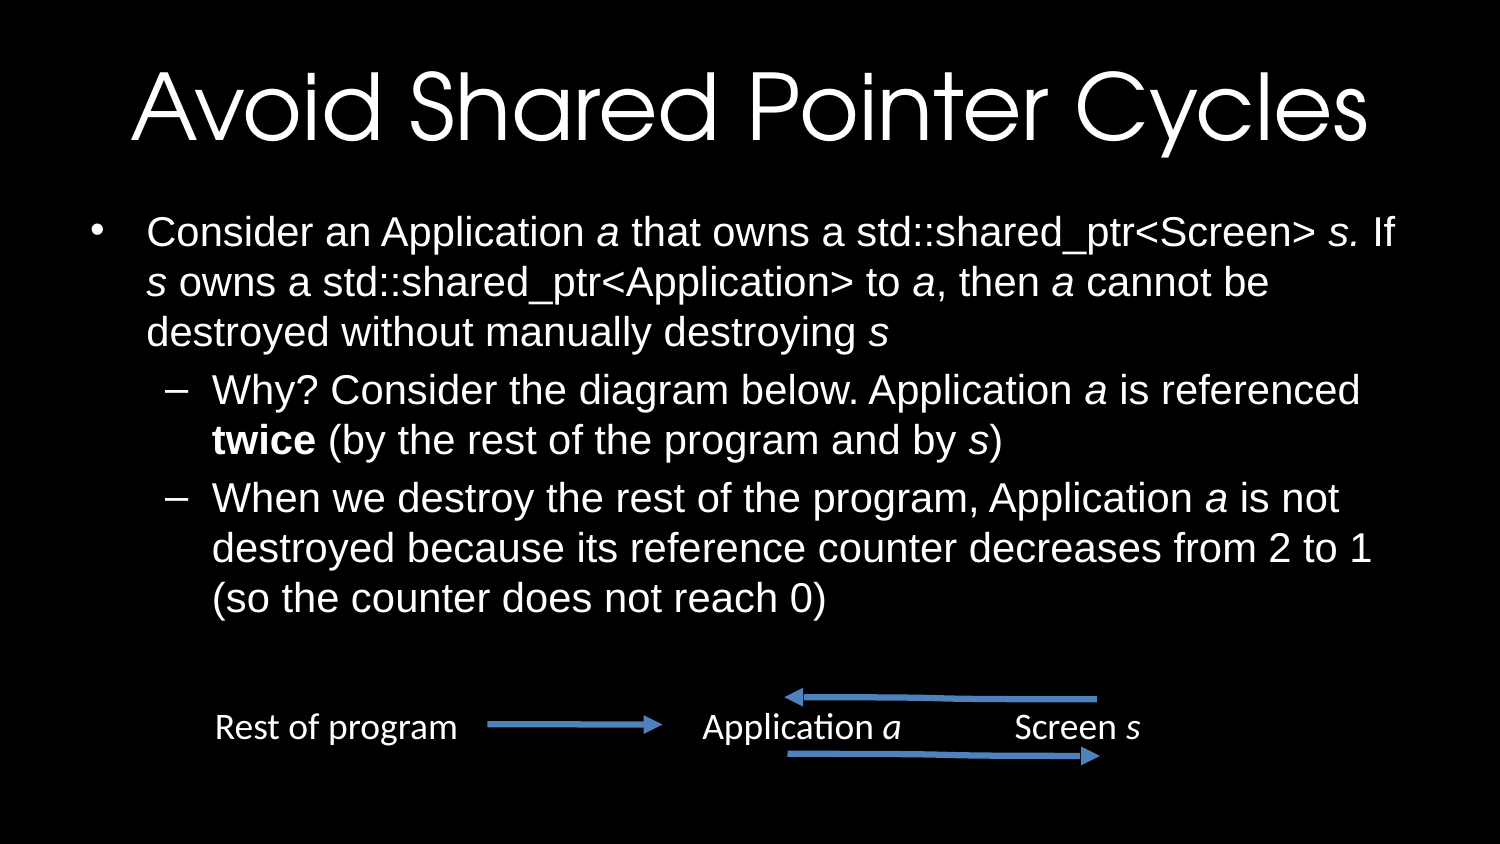

# Avoid Shared Pointer Cycles
Consider an Application a that owns a std::shared_ptr<Screen> s. If s owns a std::shared_ptr<Application> to a, then a cannot be destroyed without manually destroying s
Why? Consider the diagram below. Application a is referenced twice (by the rest of the program and by s)
When we destroy the rest of the program, Application a is not destroyed because its reference counter decreases from 2 to 1 (so the counter does not reach 0)
Rest of program
Application a
Screen s